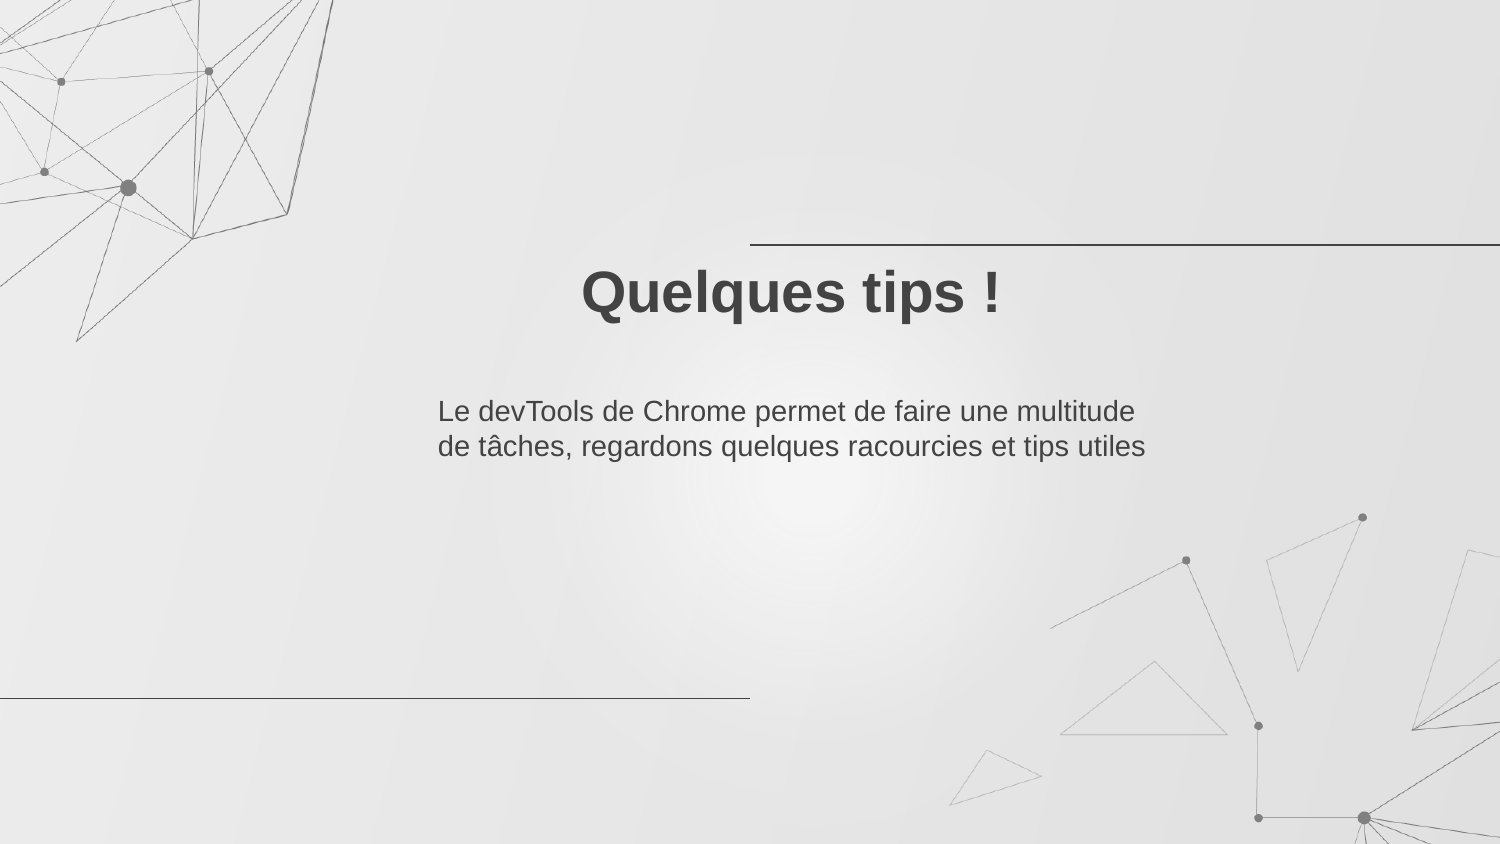

# Quelques tips !
Le devTools de Chrome permet de faire une multitude de tâches, regardons quelques racourcies et tips utiles